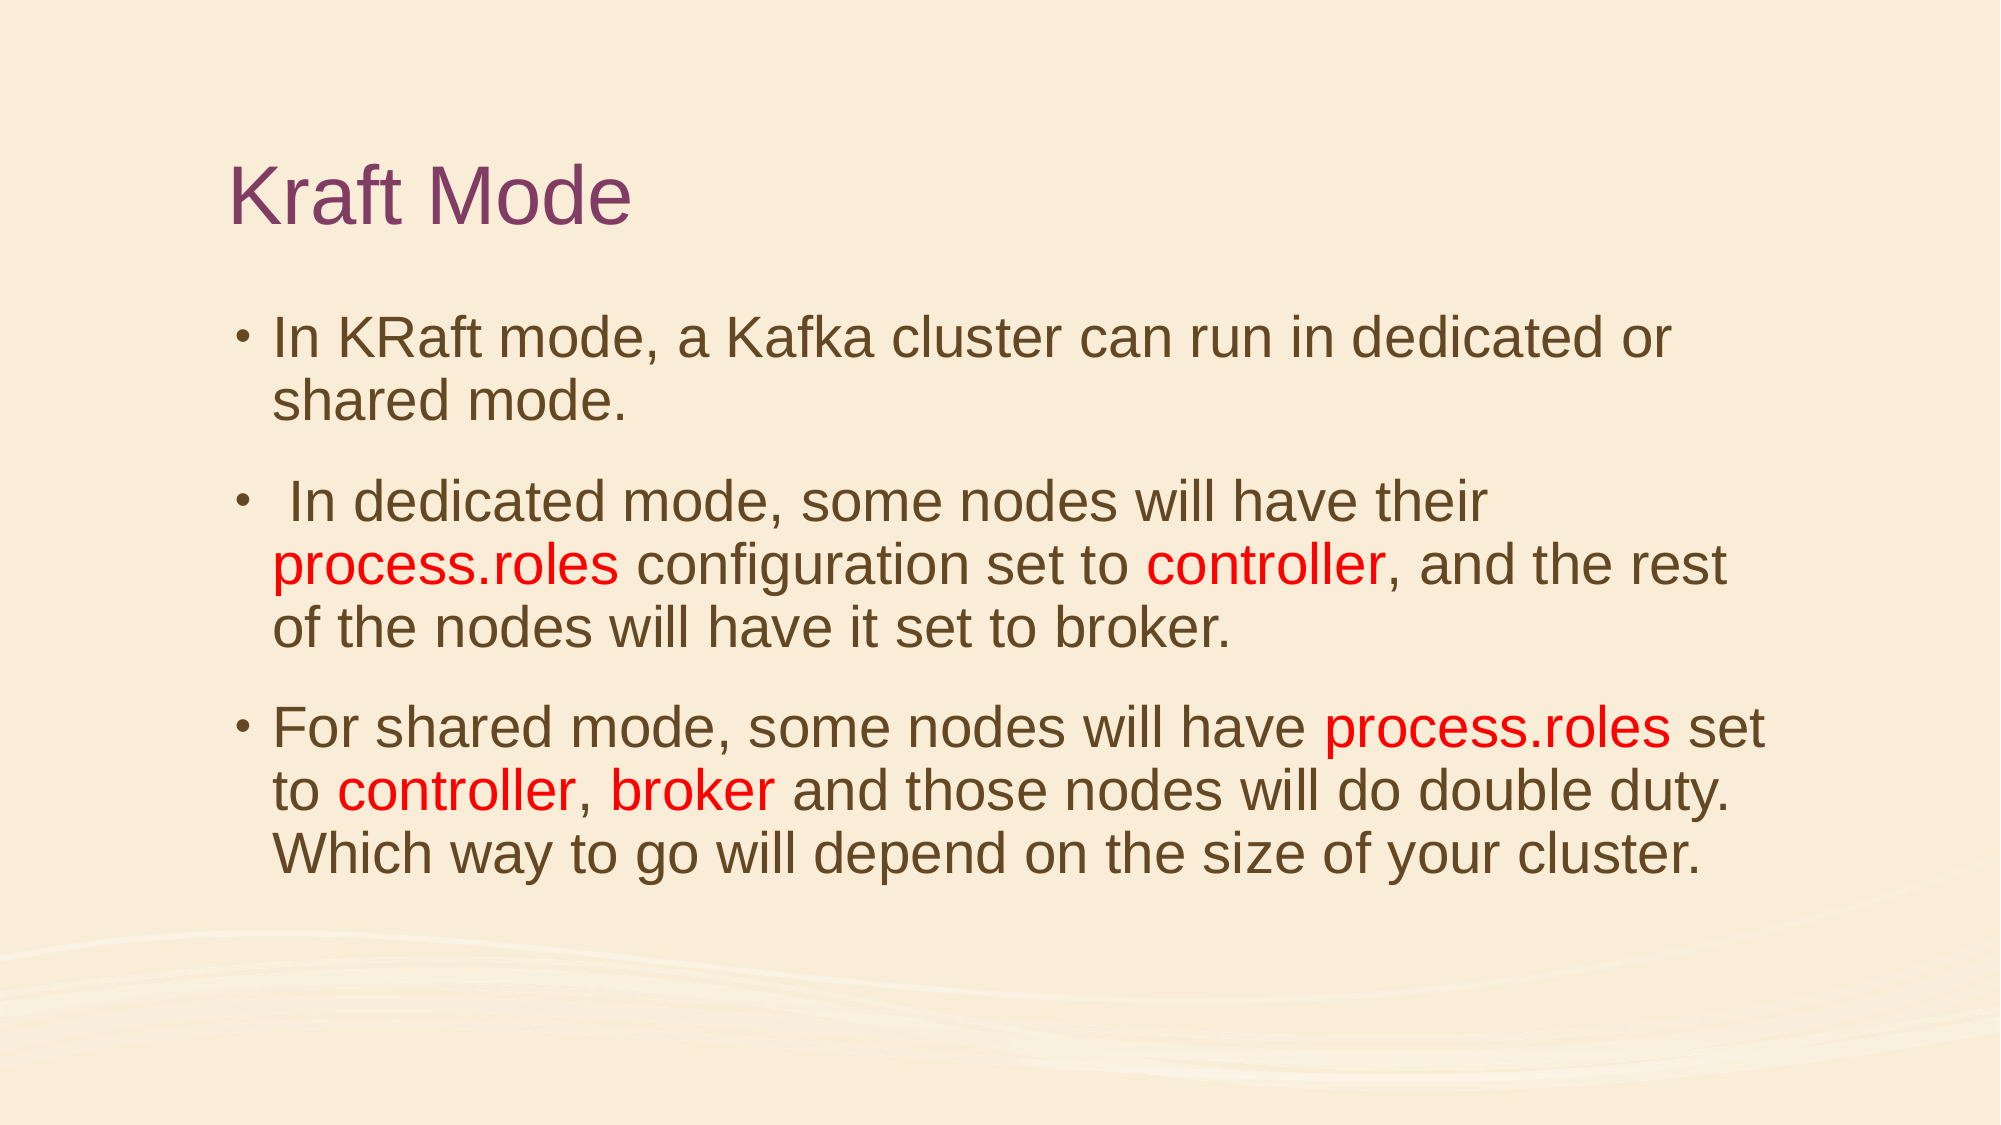

# Kraft Mode
In KRaft mode, a Kafka cluster can run in dedicated or shared mode.
 In dedicated mode, some nodes will have their process.roles configuration set to controller, and the rest of the nodes will have it set to broker.
For shared mode, some nodes will have process.roles set to controller, broker and those nodes will do double duty. Which way to go will depend on the size of your cluster.